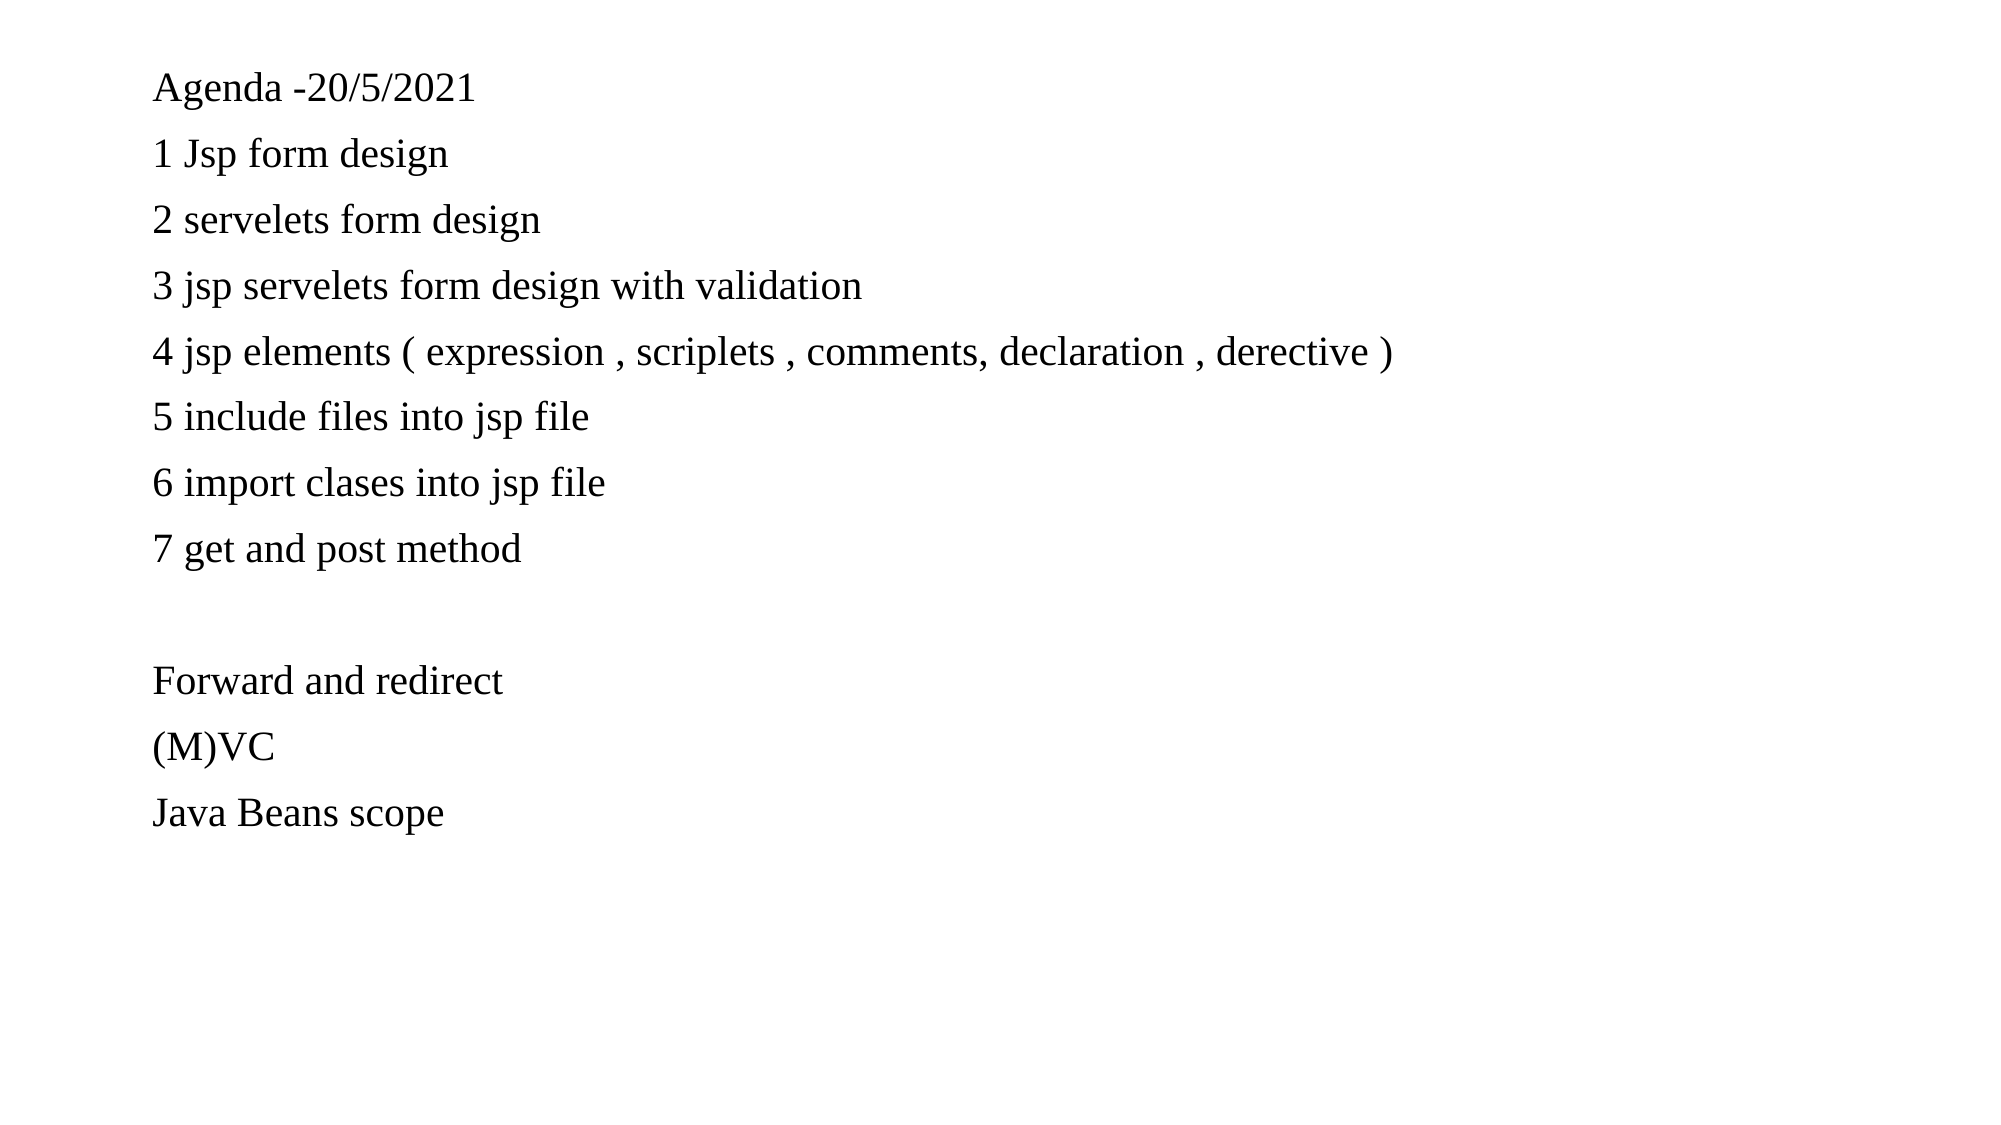

Agenda -20/5/2021
1 Jsp form design
2 servelets form design
3 jsp servelets form design with validation
4 jsp elements ( expression , scriplets , comments, declaration , derective )
5 include files into jsp file
6 import clases into jsp file
7 get and post method

Forward and redirect
(M)VC
Java Beans scope